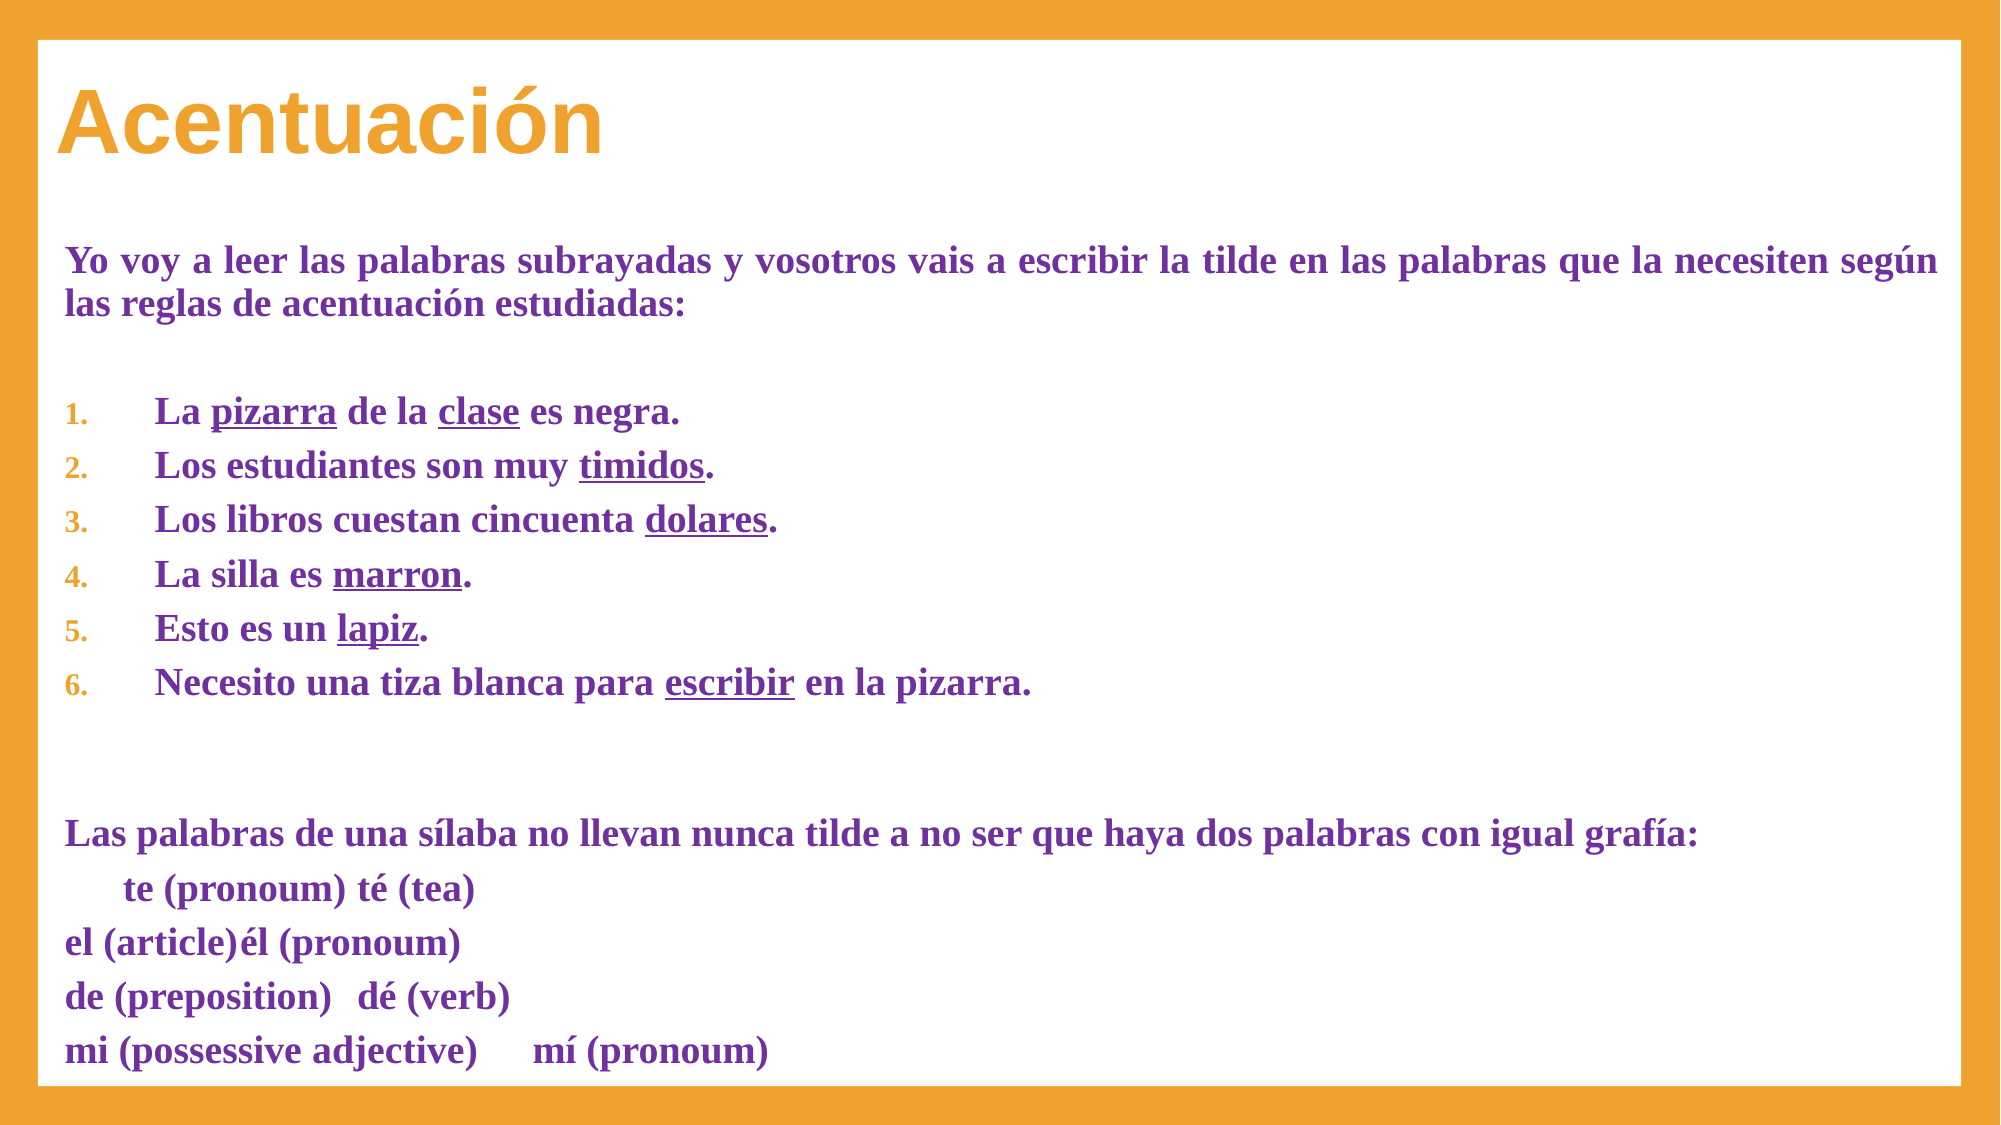

# Acentuación

Yo voy a leer las palabras subrayadas y vosotros vais a escribir la tilde en las palabras que la necesiten según las reglas de acentuación estudiadas:

La pizarra de la clase es negra.
Los estudiantes son muy timidos.
Los libros cuestan cincuenta dolares.
La silla es marron.
Esto es un lapiz.
Necesito una tiza blanca para escribir en la pizarra.

Las palabras de una sílaba no llevan nunca tilde a no ser que haya dos palabras con igual grafía:
 	te (pronoum)			té (tea)
	el (article)				él (pronoum)
	de (preposition)			dé (verb)
	mi (possessive adjective)		mí (pronoum)